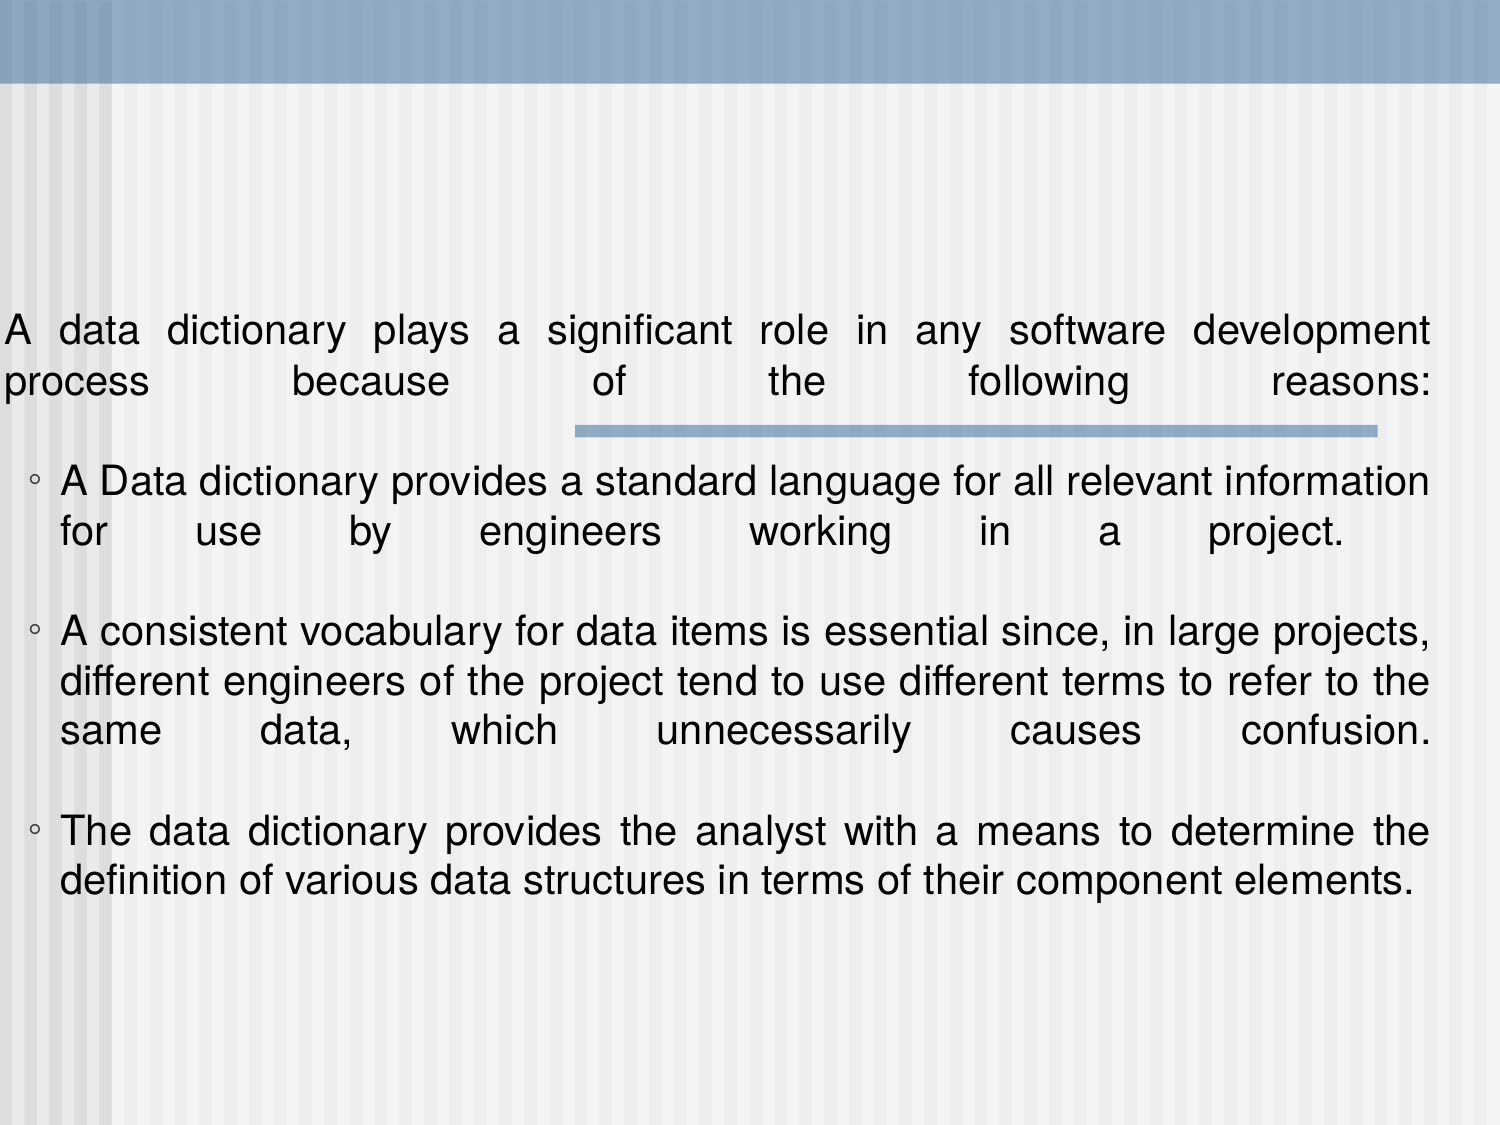

A data dictionary plays a significant role in any software development process because of the following reasons:
A Data dictionary provides a standard language for all relevant information for use by engineers working in a project.
A consistent vocabulary for data items is essential since, in large projects, different engineers of the project tend to use different terms to refer to the same data, which unnecessarily causes confusion.
The data dictionary provides the analyst with a means to determine the definition of various data structures in terms of their component elements.
99